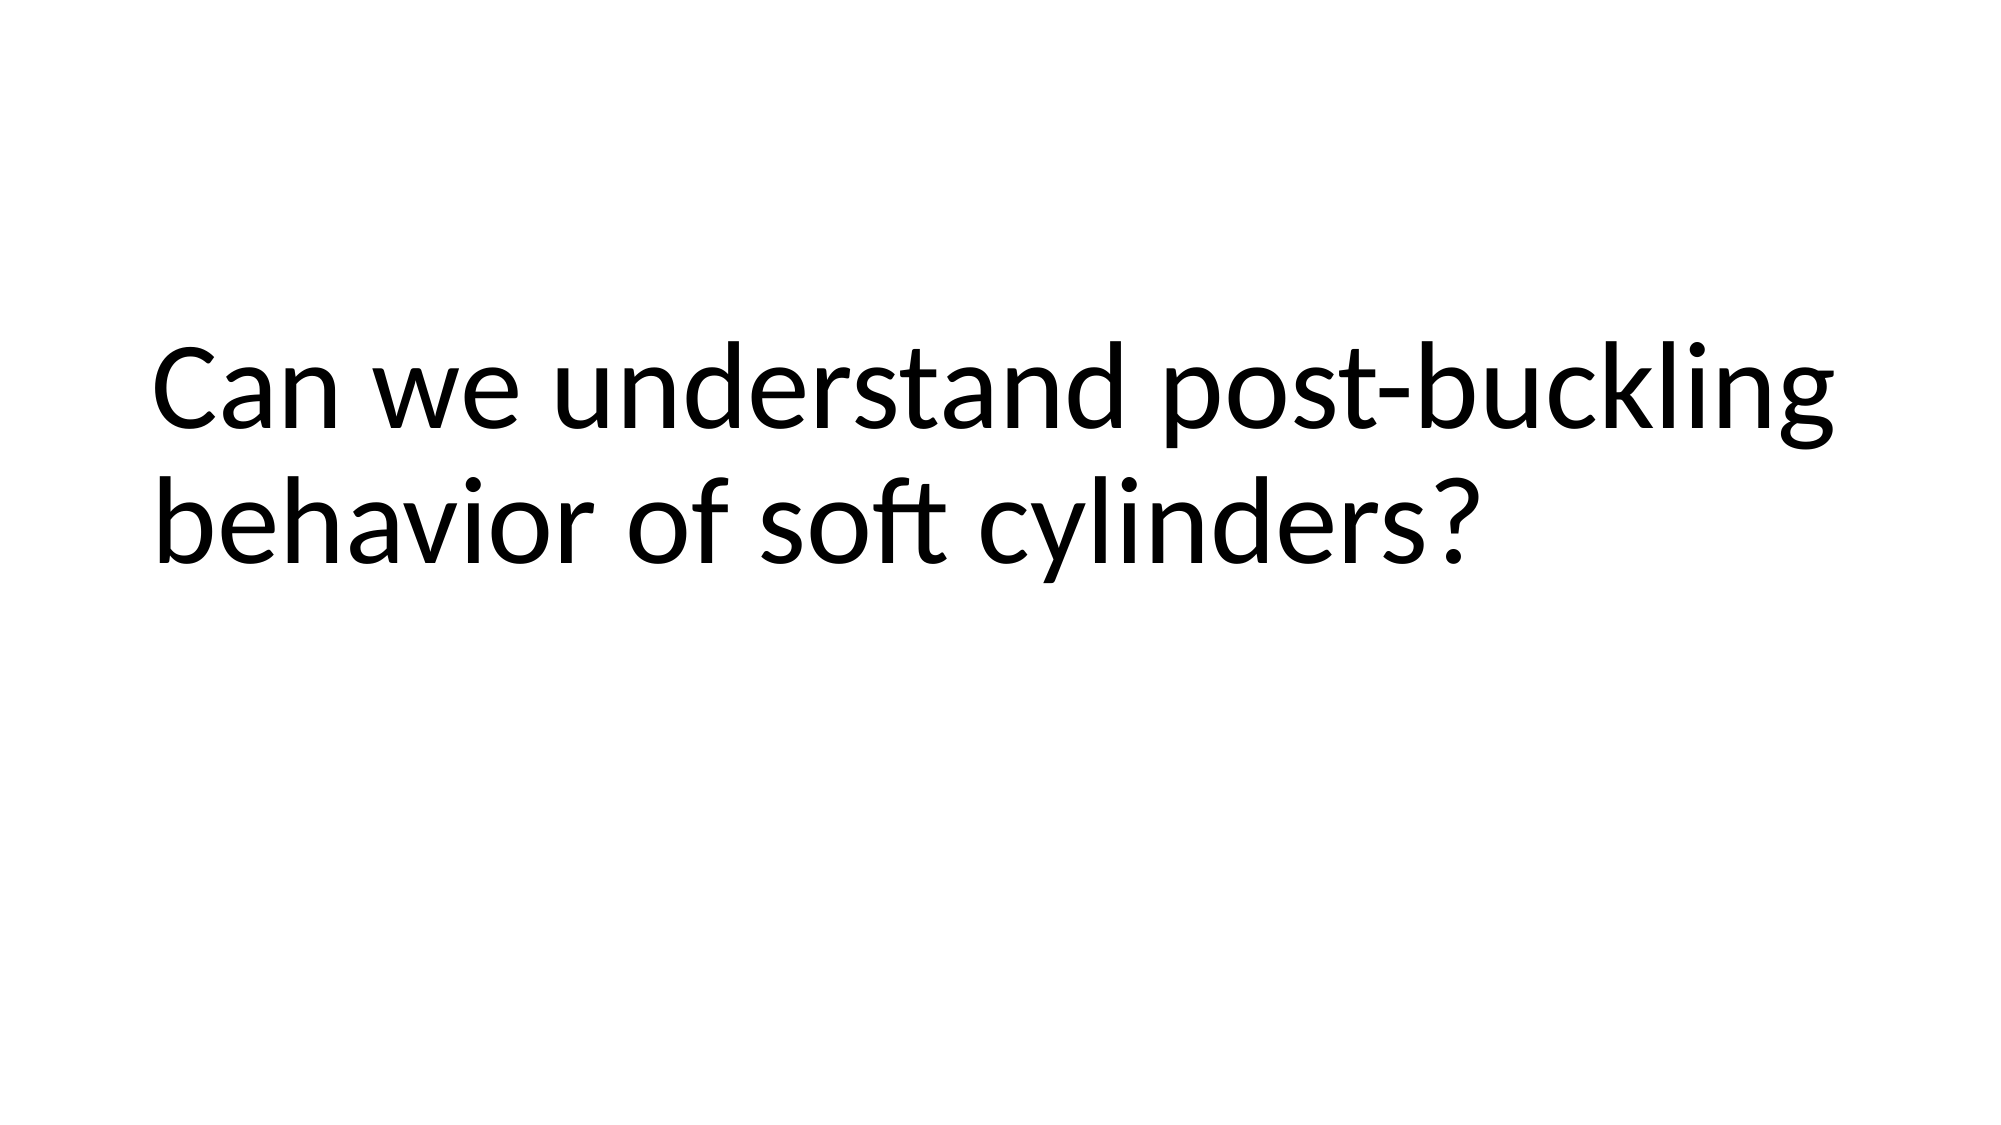

# Can we understand post-buckling behavior of soft cylinders?